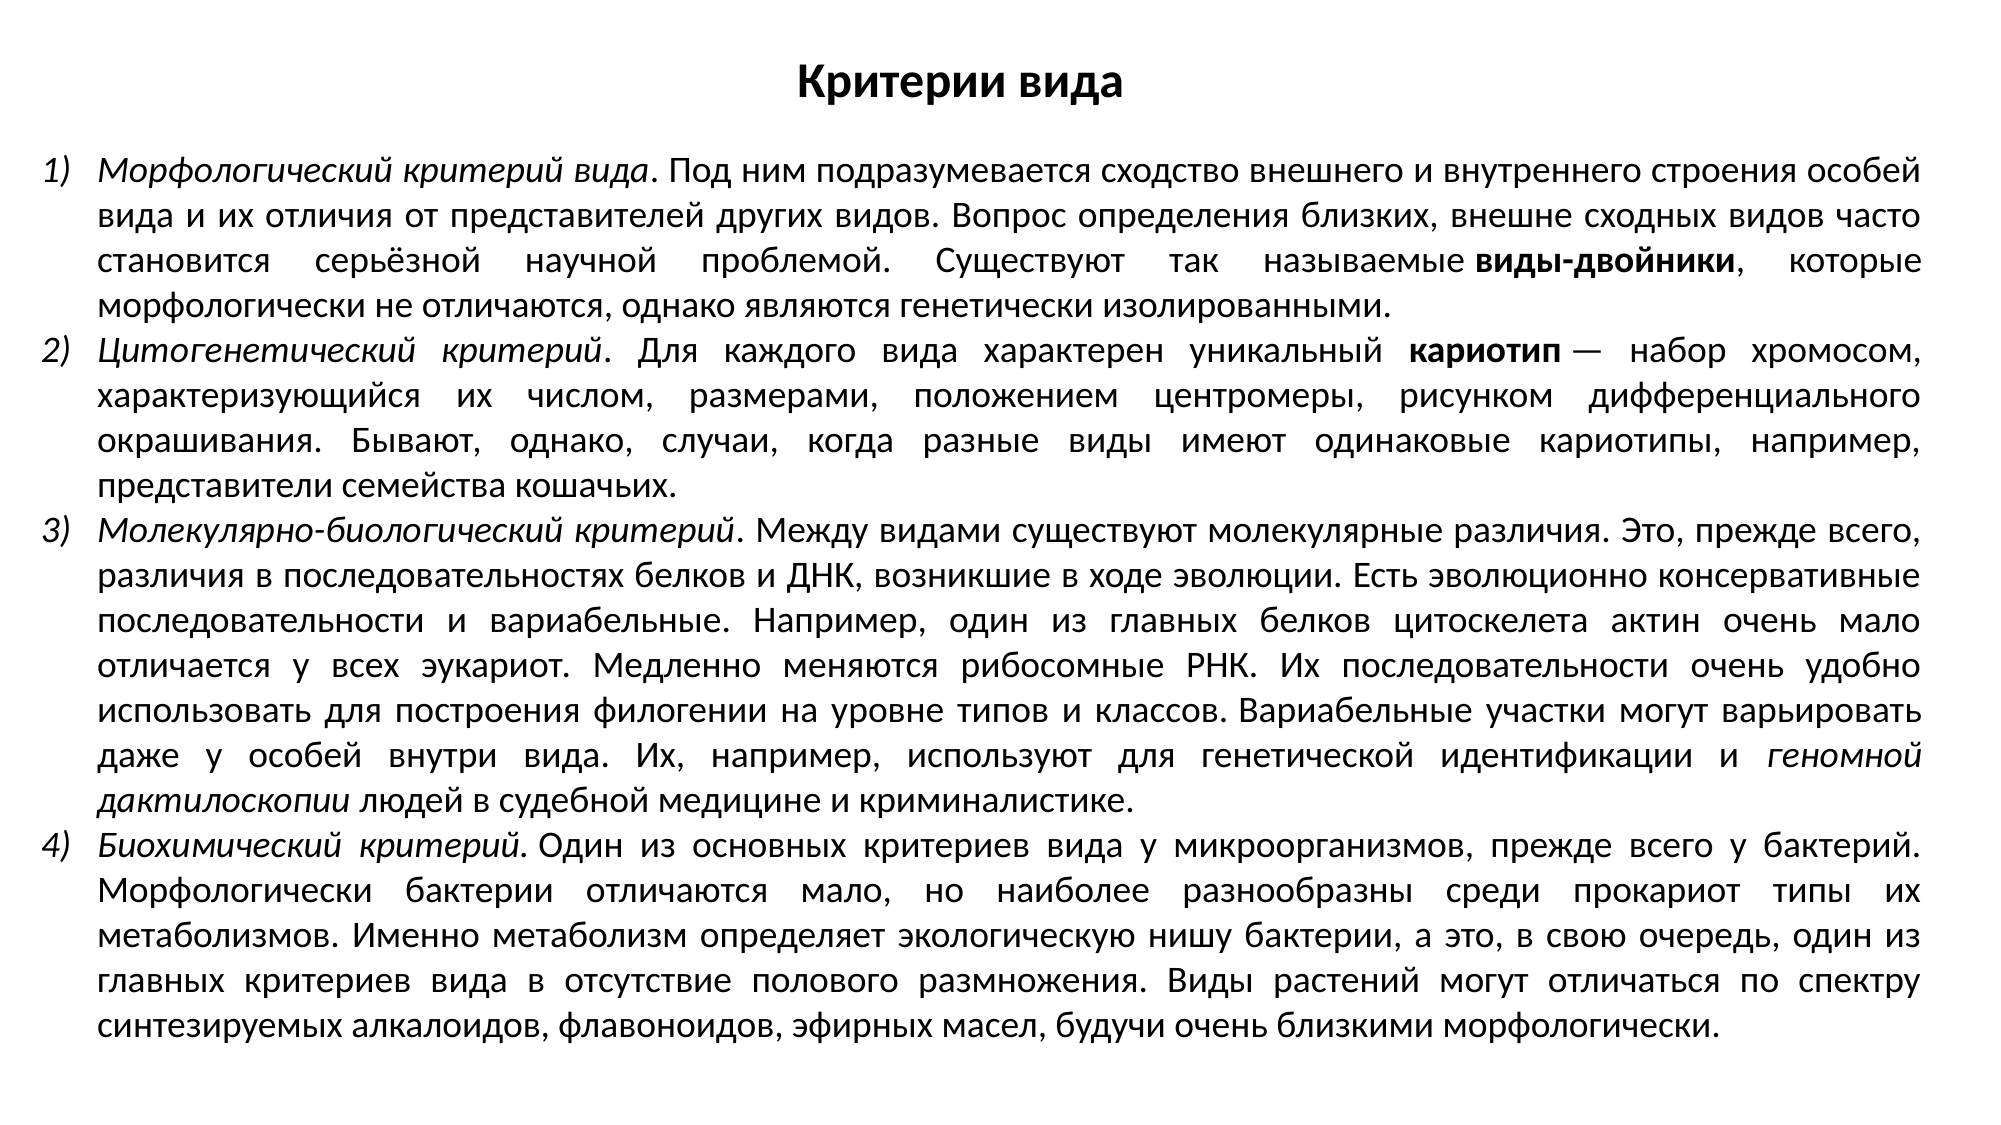

Критерии вида
Морфологический критерий вида. Под ним подразумевается сходство внешнего и внутреннего строения особей вида и их отличия от представителей других видов. Вопрос определения близких, внешне сходных видов часто становится серьёзной научной проблемой. Существуют так называемые виды-двойники, которые морфологически не отличаются, однако являются генетически изолированными.
Цитогенетический критерий. Для каждого вида характерен уникальный кариотип — набор хромосом, характеризующийся их числом, размерами, положением центромеры, рисунком дифференциального окрашивания. Бывают, однако, случаи, когда разные виды имеют одинаковые кариотипы, например, представители семейства кошачьих.
Молекулярно-биологический критерий. Между видами существуют молекулярные различия. Это, прежде всего, различия в последовательностях белков и ДНК, возникшие в ходе эволюции. Есть эволюционно консервативные последовательности и вариабельные. Например, один из главных белков цитоскелета актин очень мало отличается у всех эукариот. Медленно меняются рибосомные РНК. Их последовательности очень удобно использовать для построения филогении на уровне типов и классов. Вариабельные участки могут варьировать даже у особей внутри вида. Их, например, используют для генетической идентификации и геномной дактилоскопии людей в судебной медицине и криминалистике.
Биохимический критерий. Один из основных критериев вида у микроорганизмов, прежде всего у бактерий. Морфологически бактерии отличаются мало, но наиболее разнообразны среди прокариот типы их метаболизмов. Именно метаболизм определяет экологическую нишу бактерии, а это, в свою очередь, один из главных критериев вида в отсутствие полового размножения. Виды растений могут отличаться по спектру синтезируемых алкалоидов, флавоноидов, эфирных масел, будучи очень близкими морфологически.